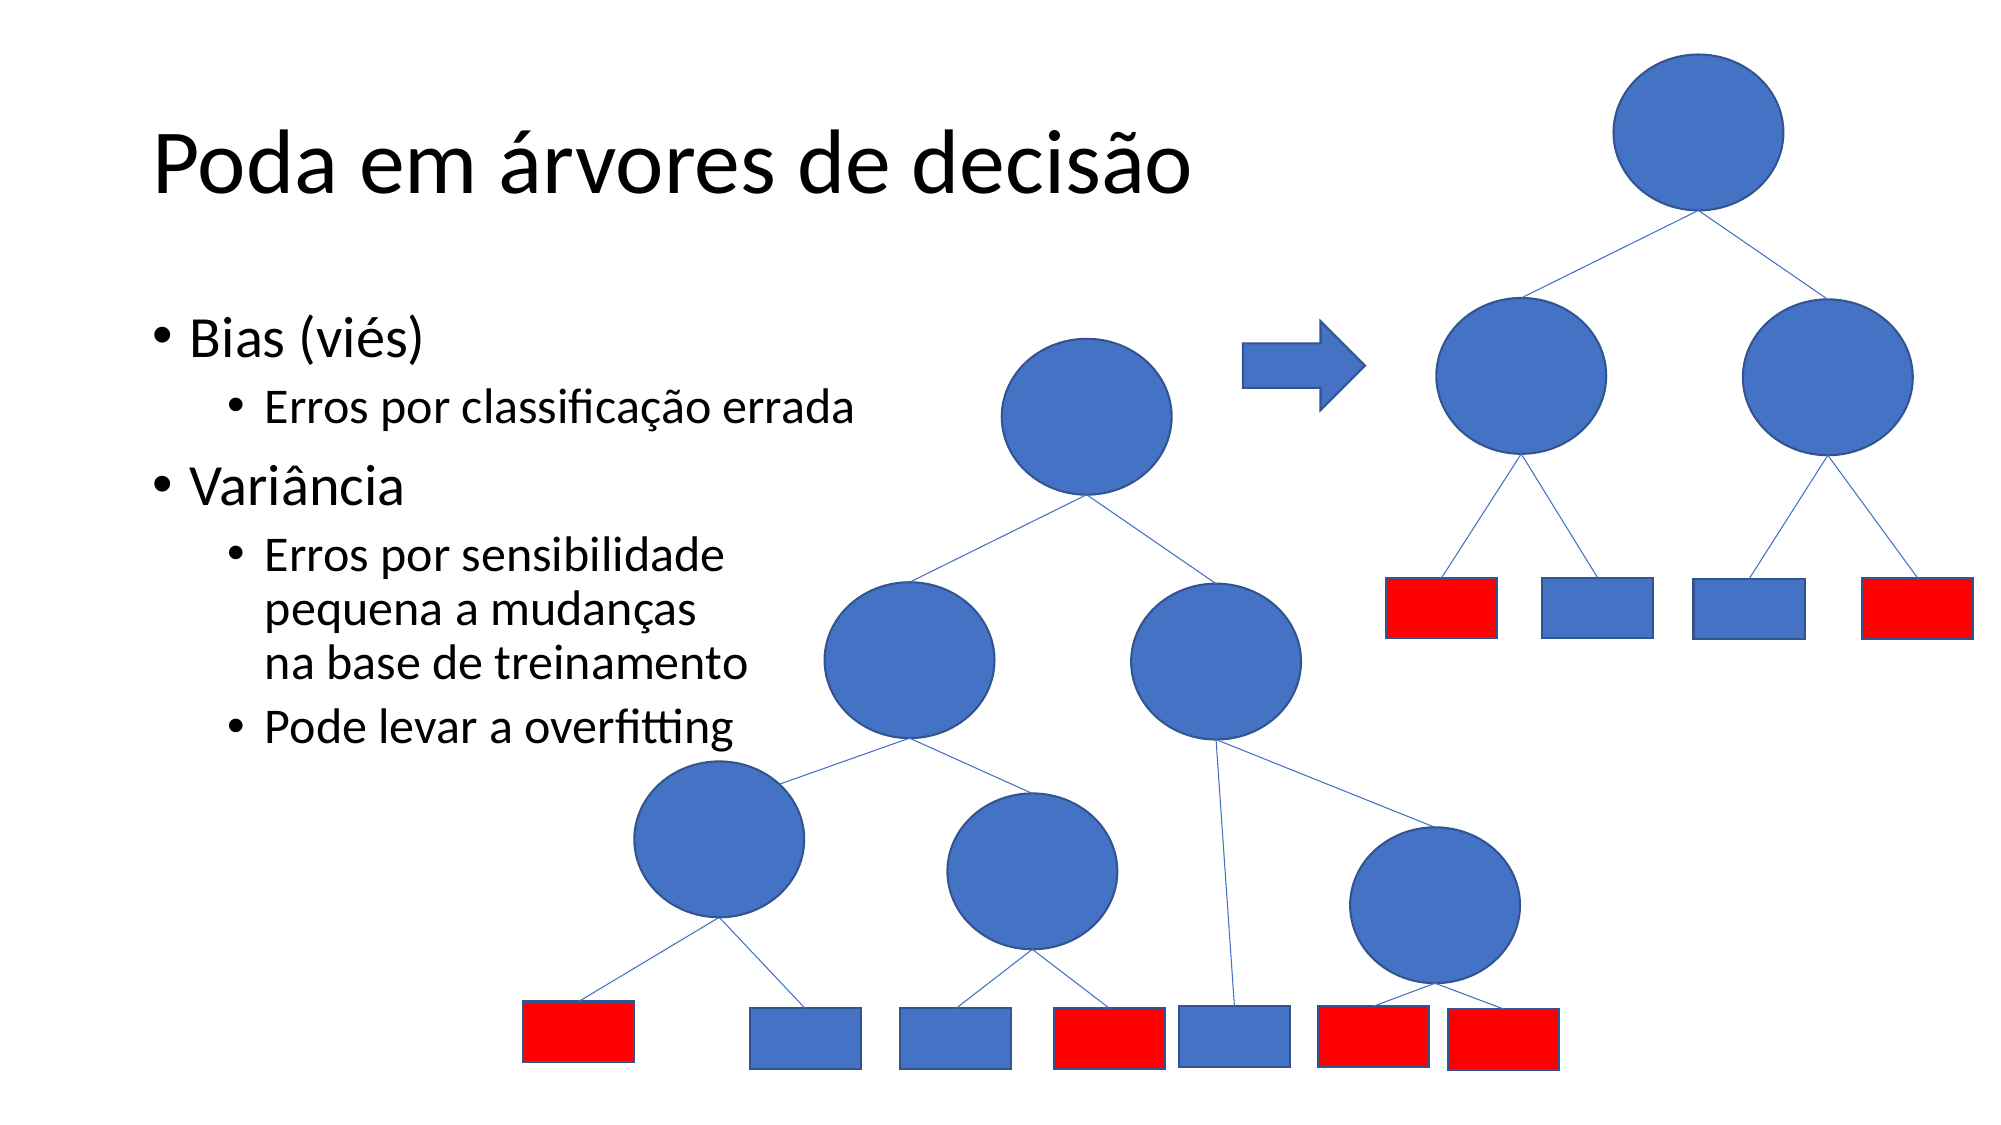

# Poda em árvores de decisão
Bias (viés)
Erros por classificação errada
Variância
Erros por sensibilidade
pequena a mudanças
na base de treinamento
Pode levar a overfitting